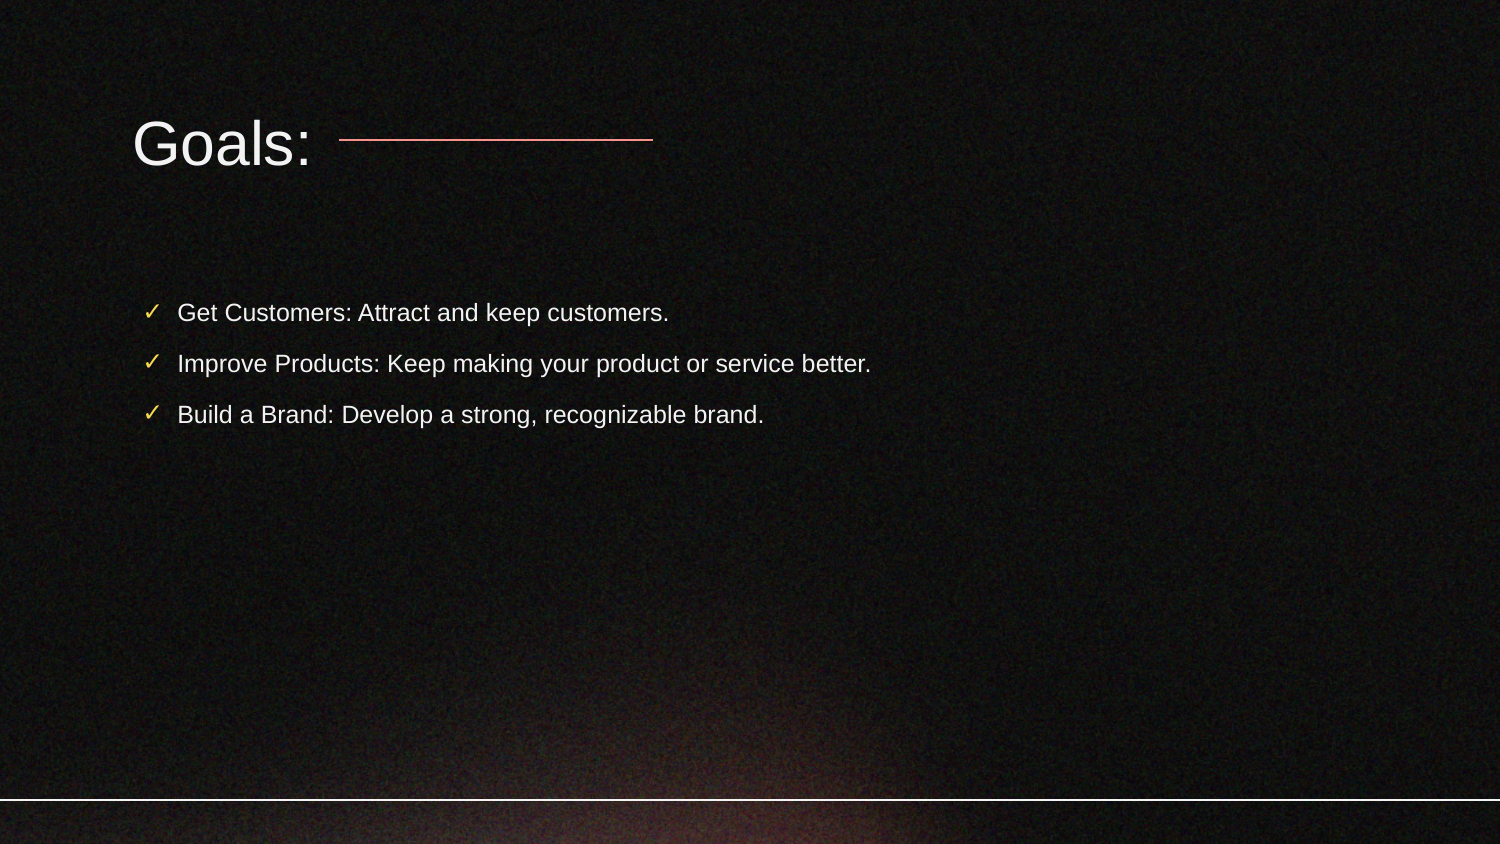

# Goals:

Get Customers: Attract and keep customers.
Improve Products: Keep making your product or service better.
Build a Brand: Develop a strong, recognizable brand.